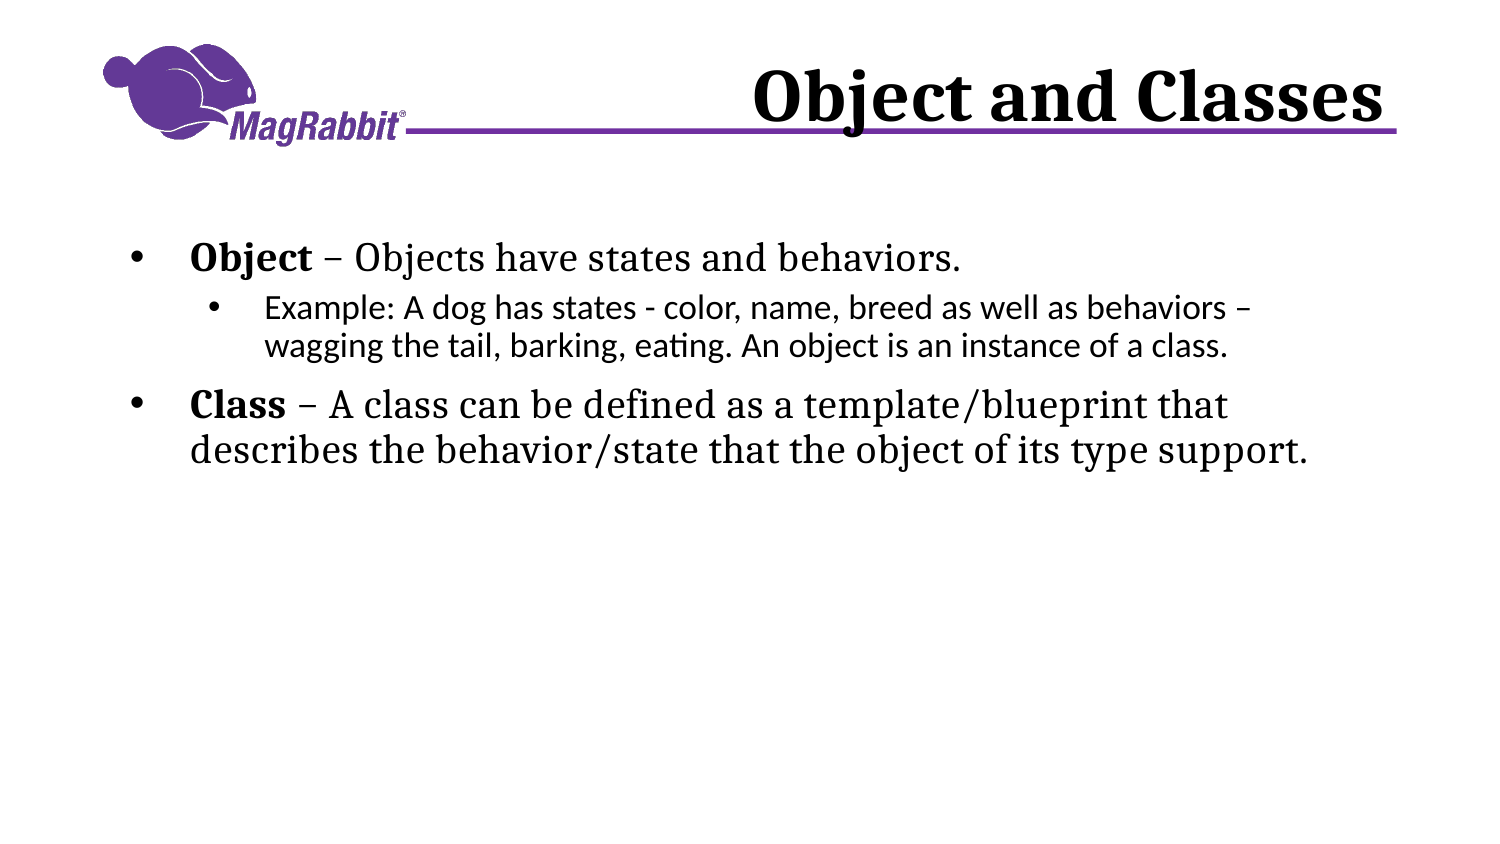

# Object and Classes
Object − Objects have states and behaviors.
Example: A dog has states - color, name, breed as well as behaviors – wagging the tail, barking, eating. An object is an instance of a class.
Class − A class can be defined as a template/blueprint that describes the behavior/state that the object of its type support.